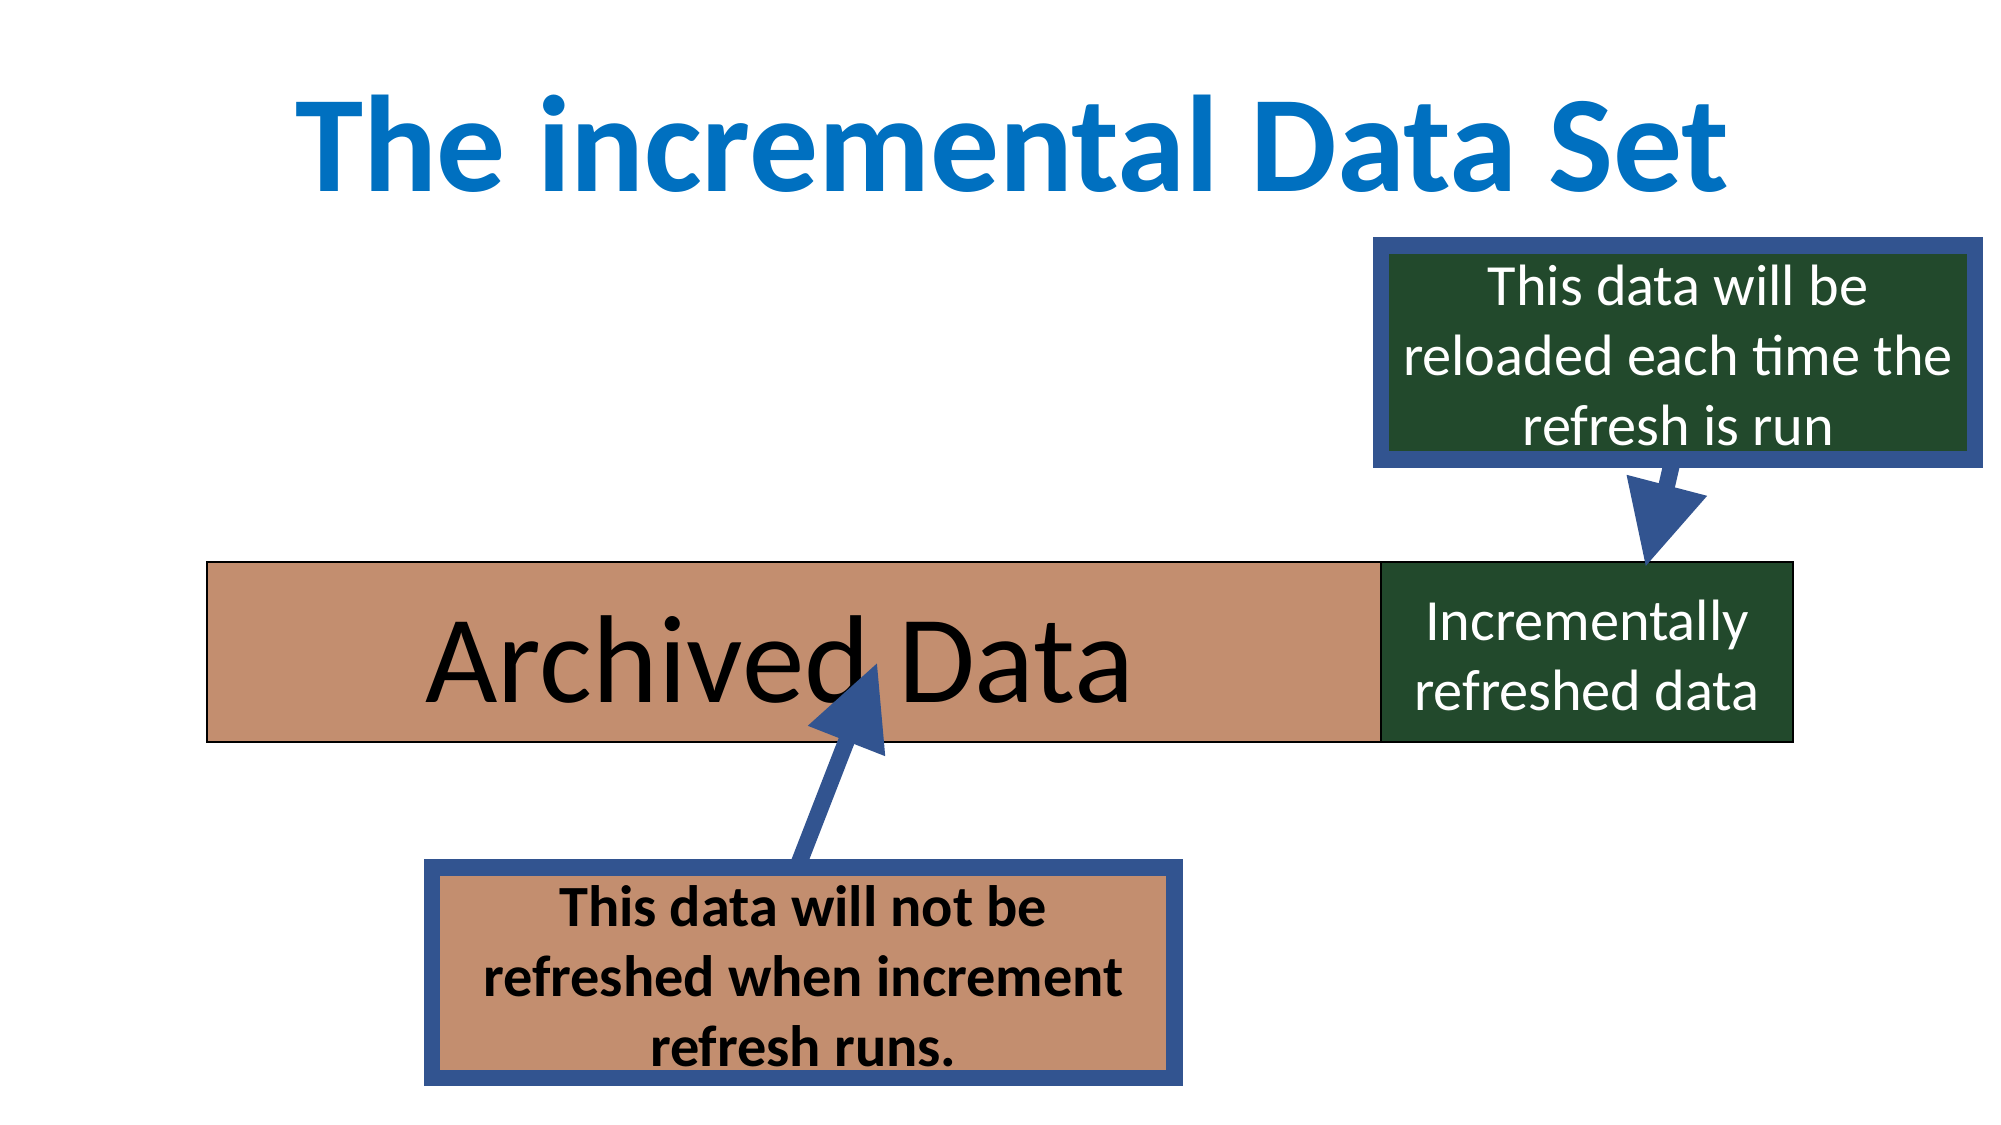

The incremental Data Set
This data will be reloaded each time the refresh is run
Archived Data
Incrementally refreshed data
This data will not be refreshed when increment refresh runs.